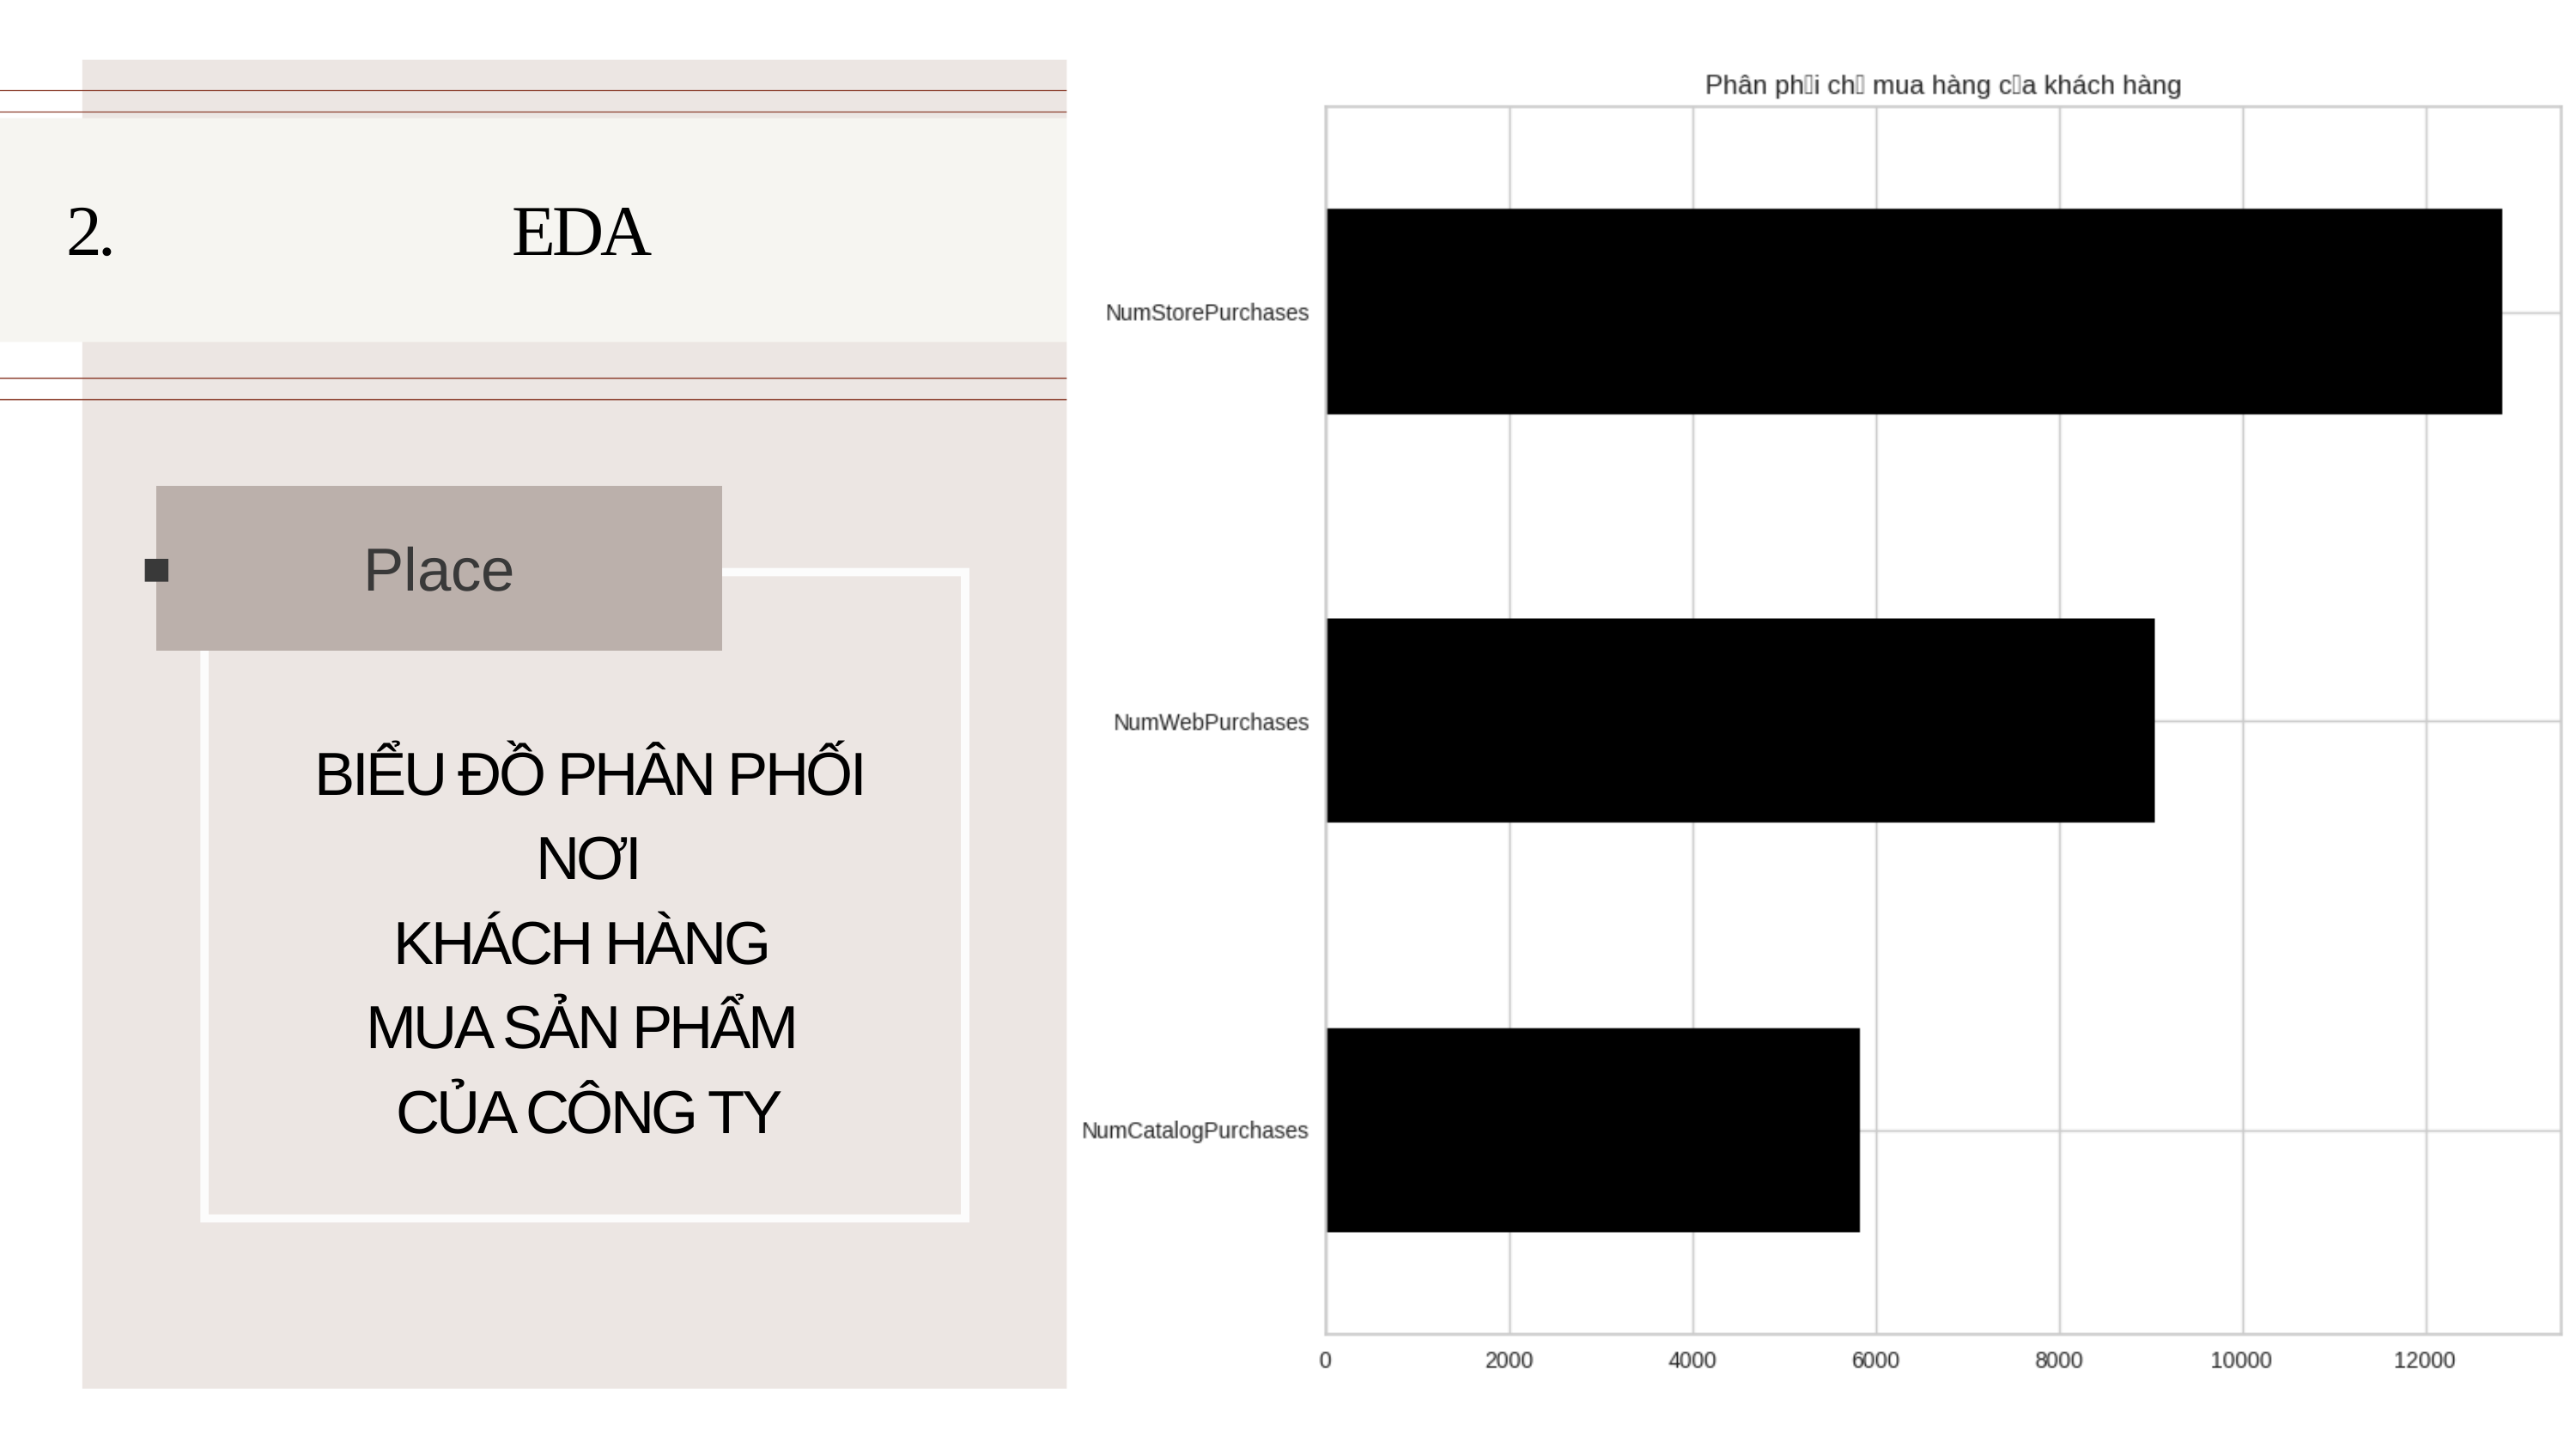

2.                            EDA

Place

BIỂU ĐỒ PHÂN PHỐI NƠI
KHÁCH HÀNG
MUA SẢN PHẨM
CỦA CÔNG TY